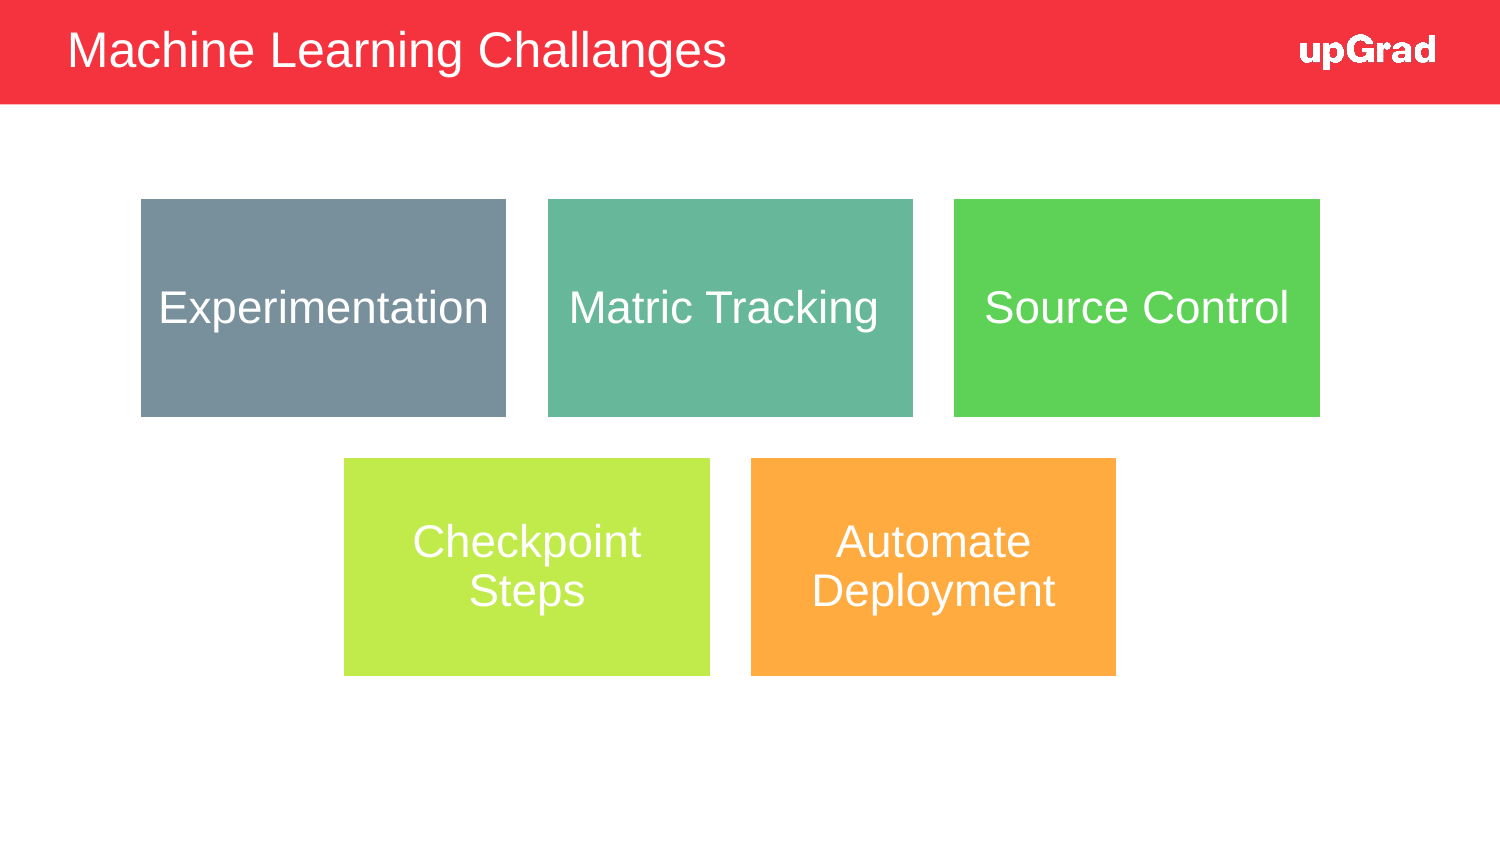

# Machine Learning Challanges
Experimentation
Matric Tracking
Source Control
Checkpoint Steps
Automate Deployment